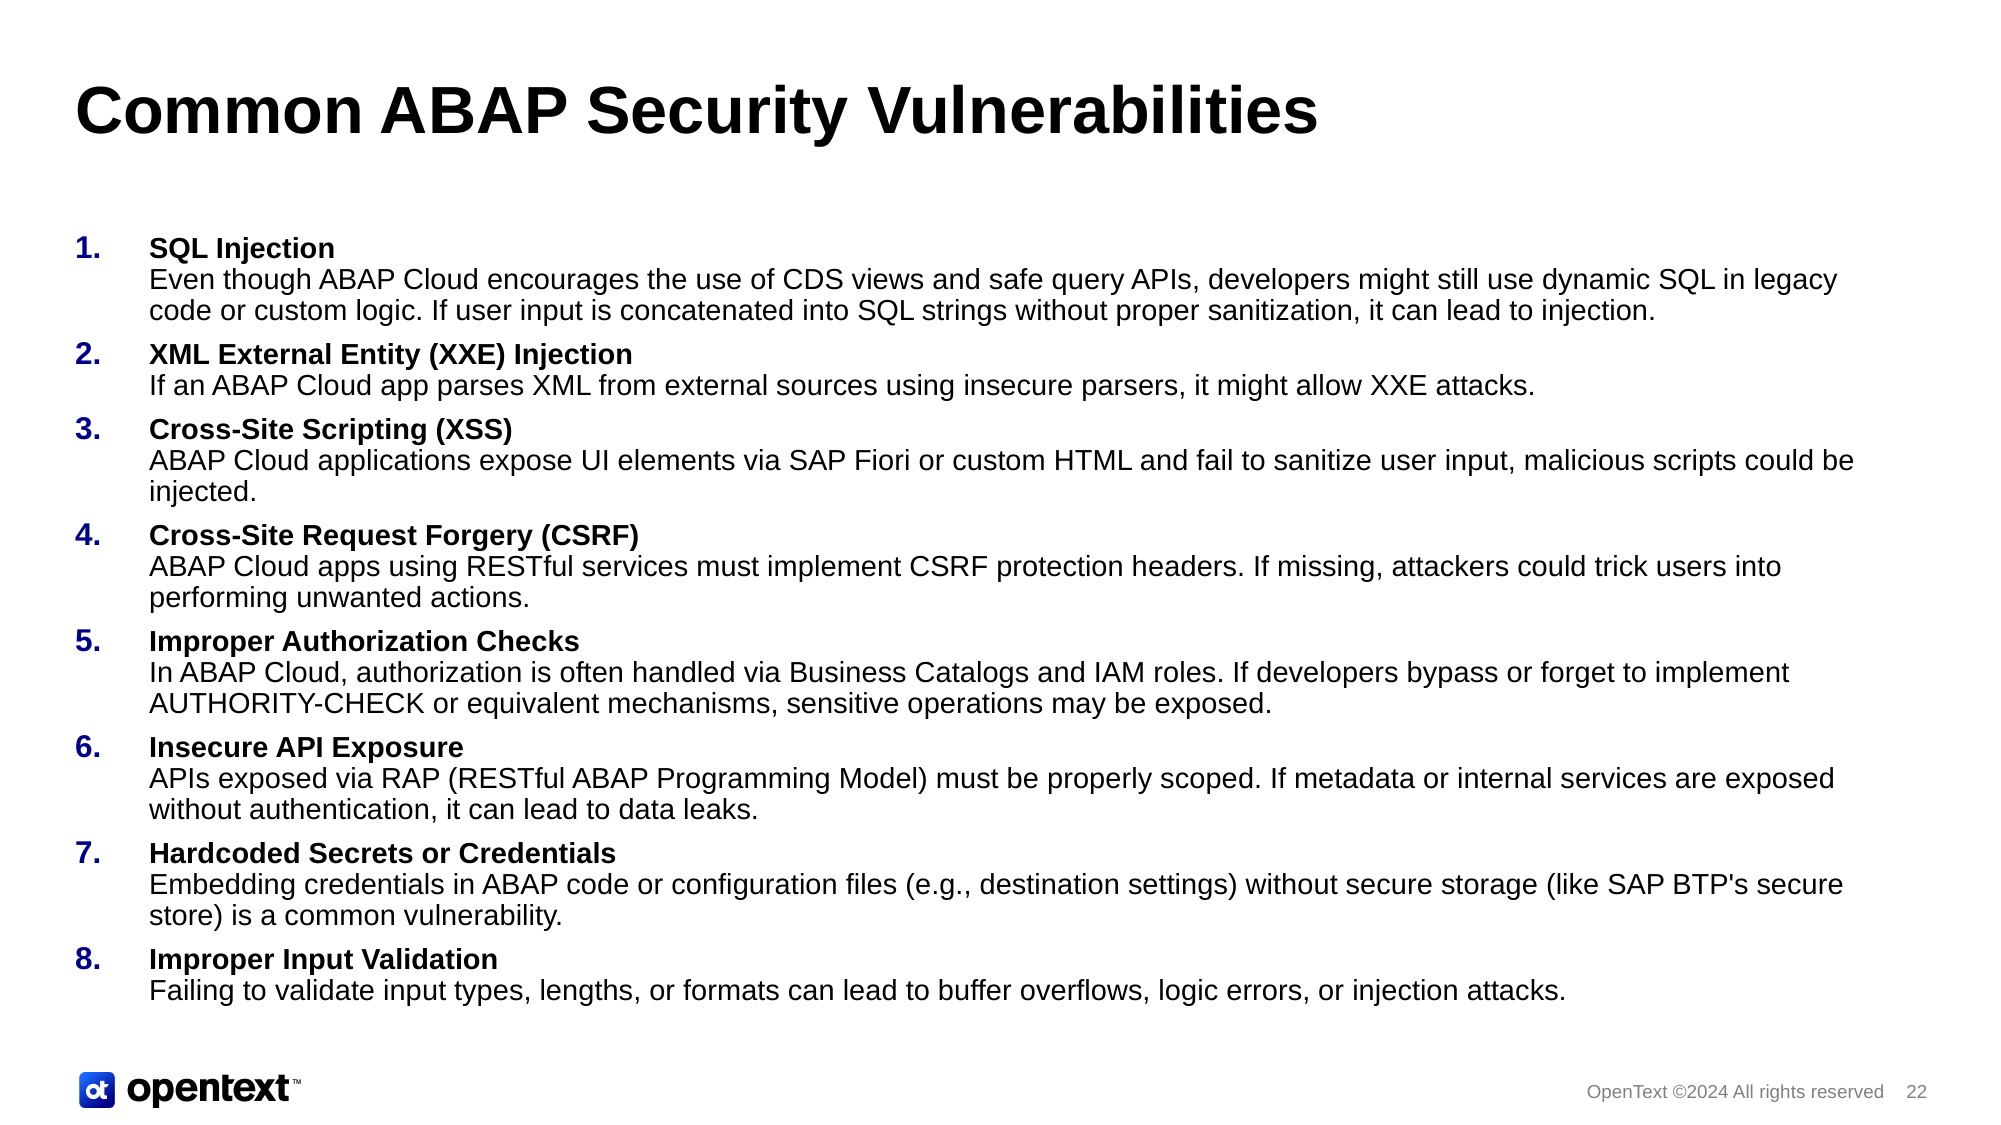

# Common ABAP Security Vulnerabilities
SQL Injection
Even though ABAP Cloud encourages the use of CDS views and safe query APIs, developers might still use dynamic SQL in legacy code or custom logic. If user input is concatenated into SQL strings without proper sanitization, it can lead to injection.
XML External Entity (XXE) Injection
If an ABAP Cloud app parses XML from external sources using insecure parsers, it might allow XXE attacks.
Cross-Site Scripting (XSS)
ABAP Cloud applications expose UI elements via SAP Fiori or custom HTML and fail to sanitize user input, malicious scripts could be injected.
Cross-Site Request Forgery (CSRF)
ABAP Cloud apps using RESTful services must implement CSRF protection headers. If missing, attackers could trick users into performing unwanted actions.
Improper Authorization Checks
In ABAP Cloud, authorization is often handled via Business Catalogs and IAM roles. If developers bypass or forget to implement AUTHORITY-CHECK or equivalent mechanisms, sensitive operations may be exposed.
Insecure API Exposure
APIs exposed via RAP (RESTful ABAP Programming Model) must be properly scoped. If metadata or internal services are exposed without authentication, it can lead to data leaks.
Hardcoded Secrets or Credentials
Embedding credentials in ABAP code or configuration files (e.g., destination settings) without secure storage (like SAP BTP's secure store) is a common vulnerability.
Improper Input Validation
Failing to validate input types, lengths, or formats can lead to buffer overflows, logic errors, or injection attacks.